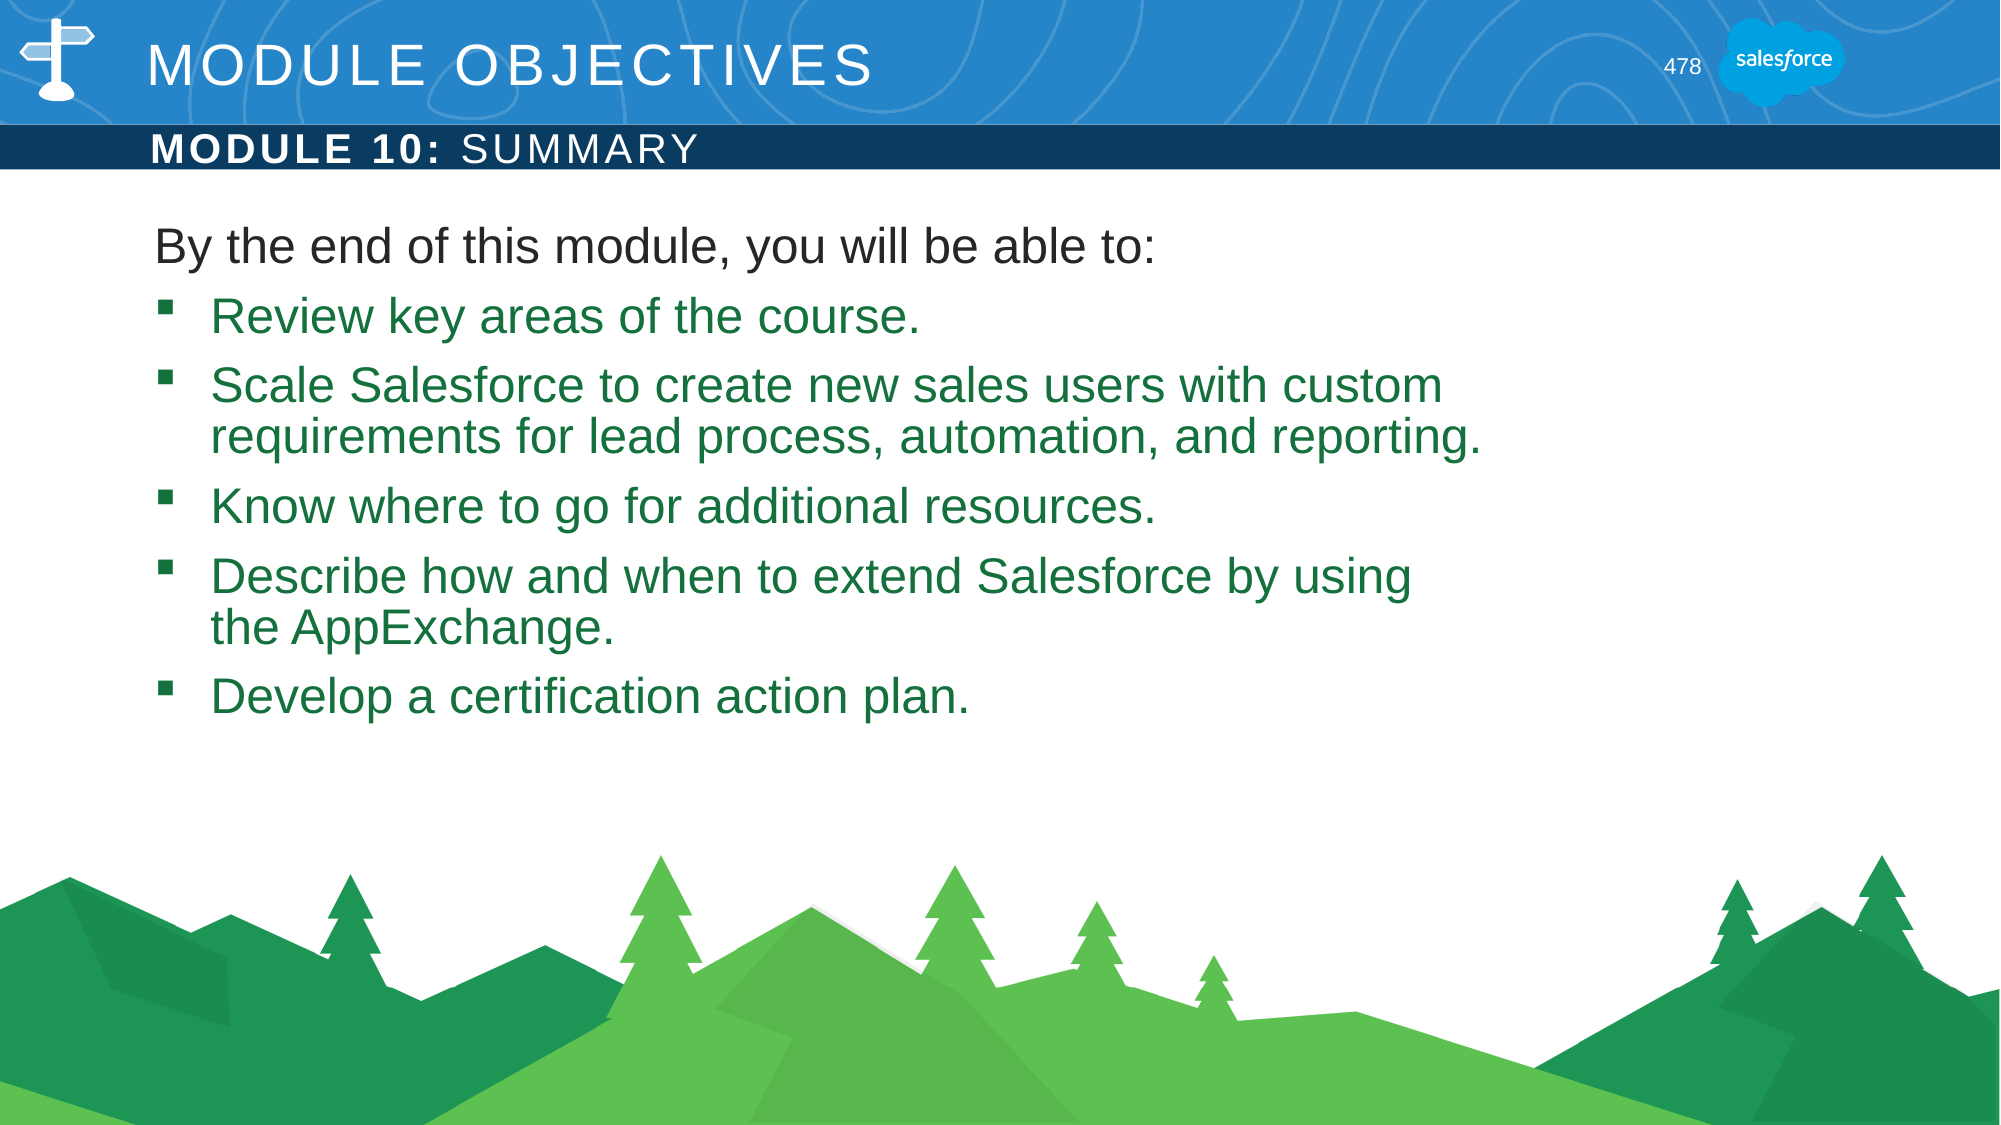

# Module Objectives
478
Module 10: Summary
By the end of this module, you will be able to:
Review key areas of the course.
Scale Salesforce to create new sales users with custom requirements for lead process, automation, and reporting.
Know where to go for additional resources.
Describe how and when to extend Salesforce by using
the AppExchange.
Develop a certification action plan.